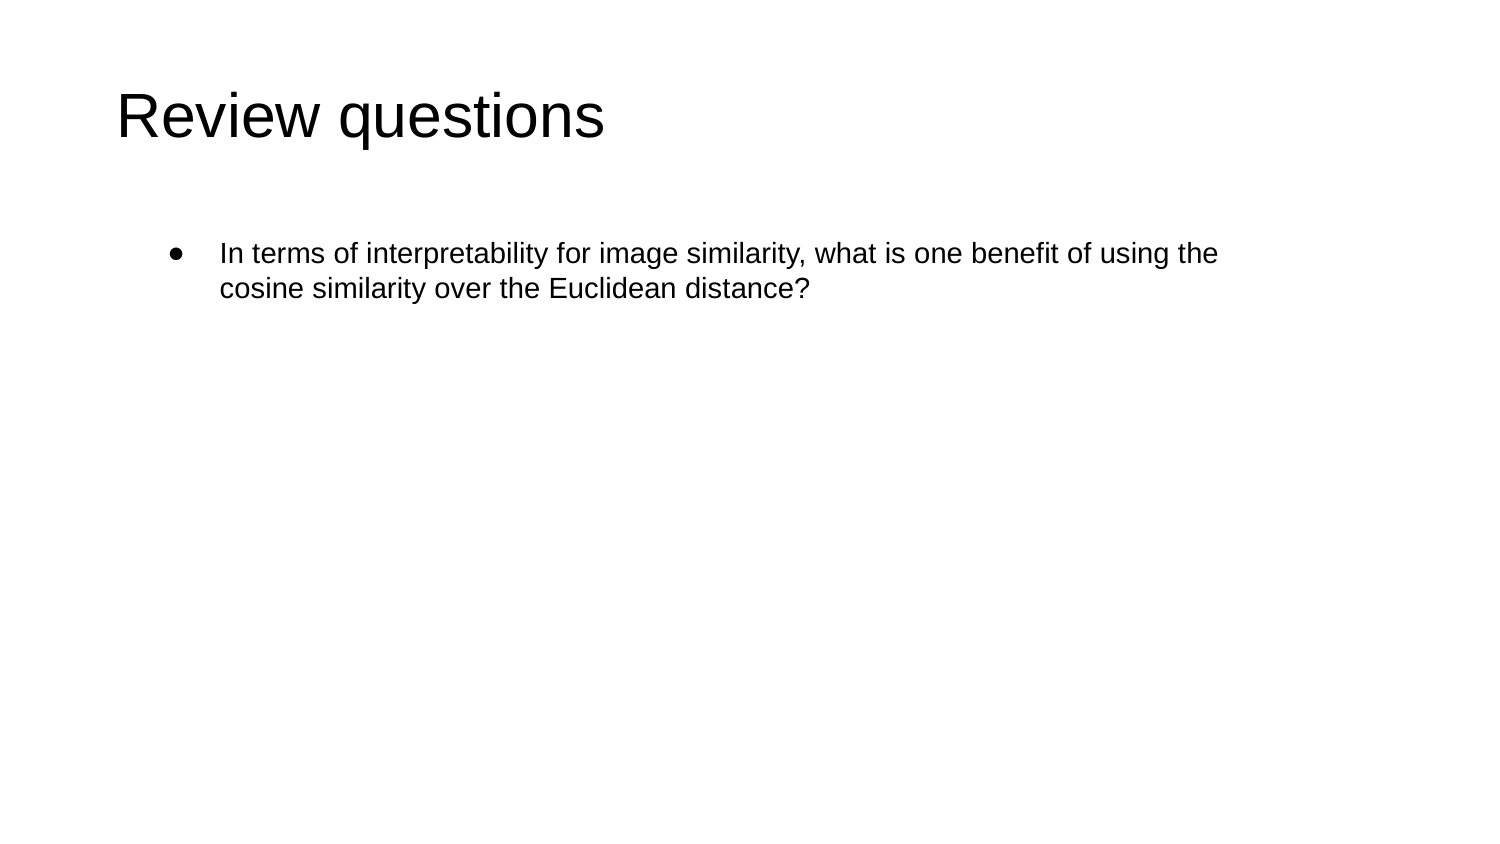

Review questions
In terms of interpretability for image similarity, what is one benefit of using the cosine similarity over the Euclidean distance?